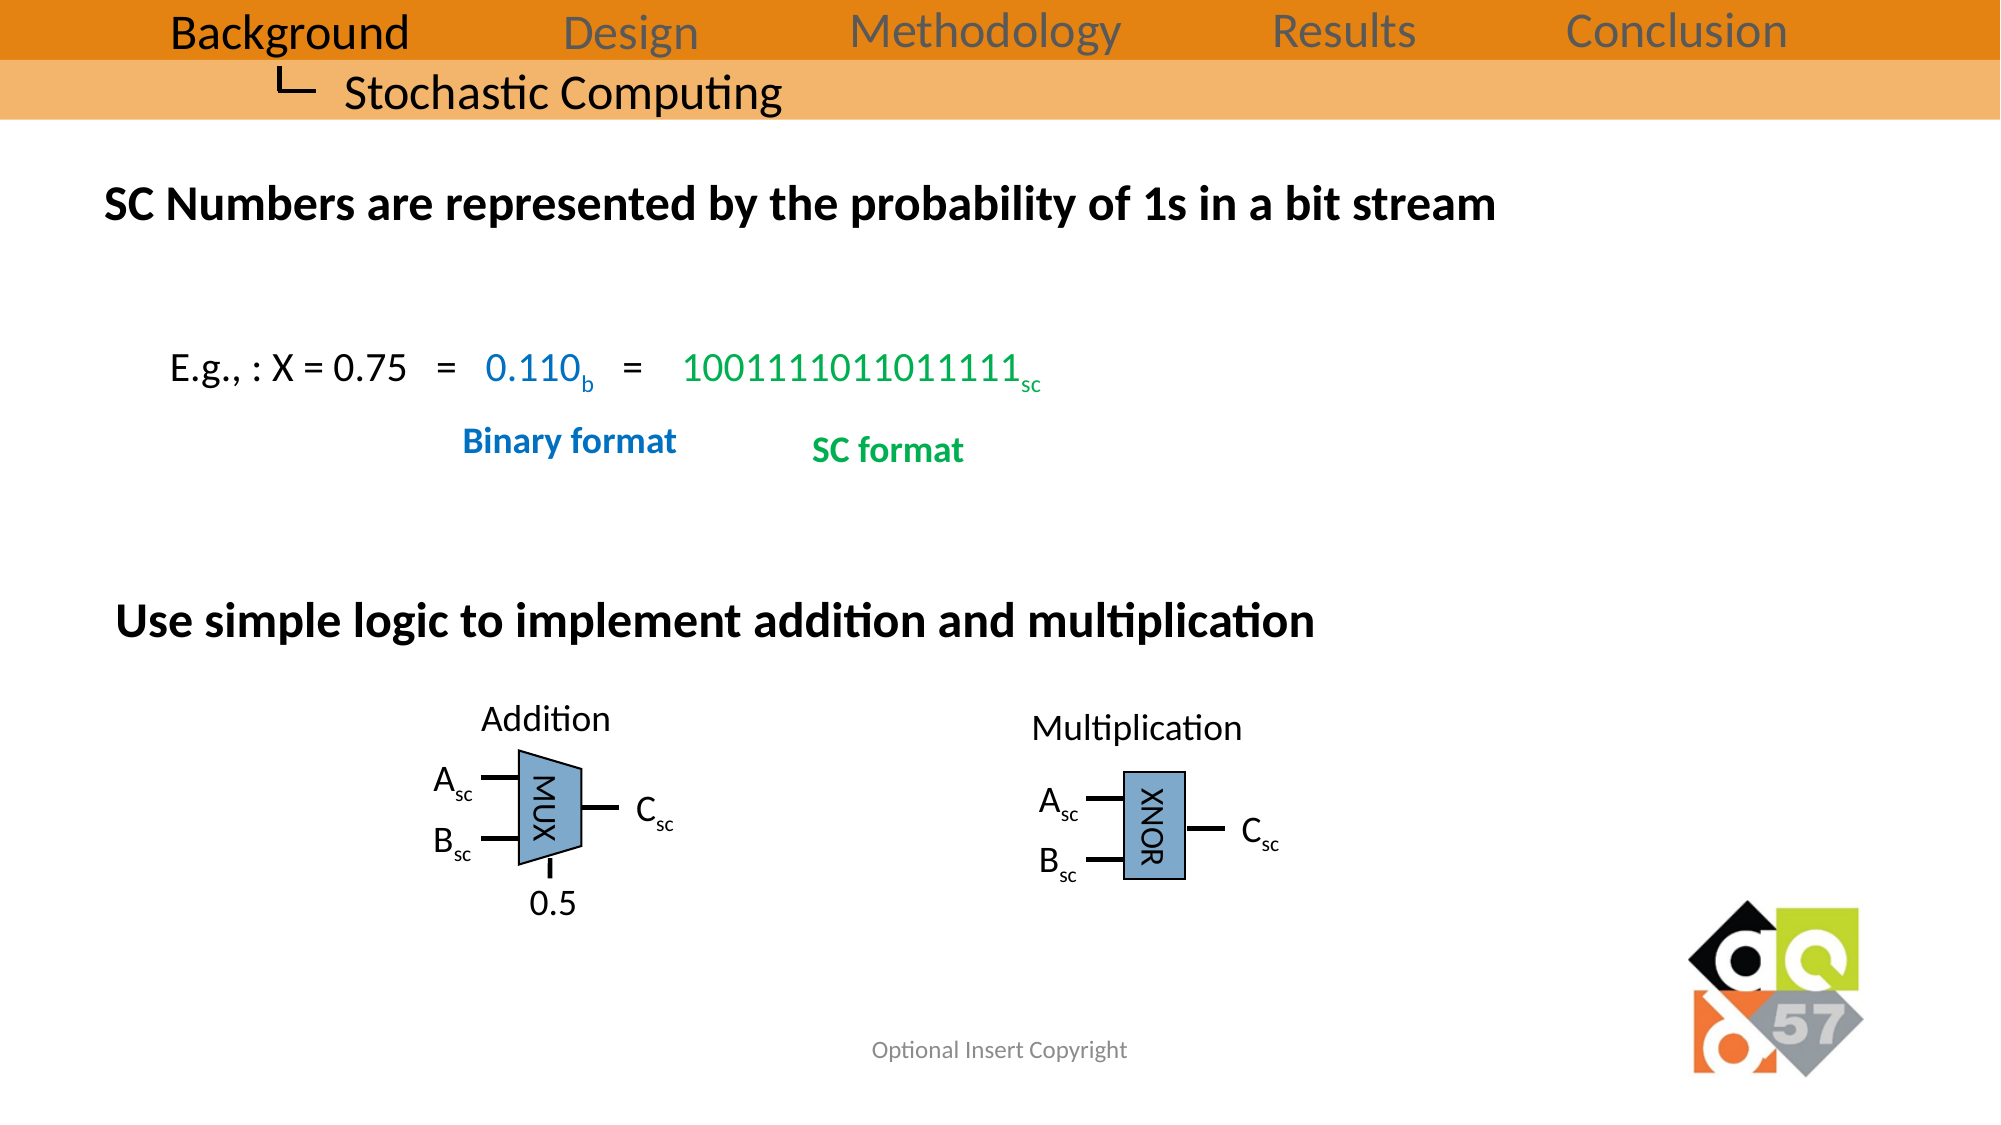

Methodology
Results
Conclusion
Background
Design
Stochastic Computing

SC Numbers are represented by the probability of 1s in a bit stream
E.g., : X = 0.75   =   0.110b   =    1001111011011111sc
Binary format
SC format
Use simple logic to implement addition and multiplication
Addition
Multiplication
Asc

Csc
MUX
Bsc
0.5
Asc

Csc
XNOR
Bsc
Optional Insert Copyright